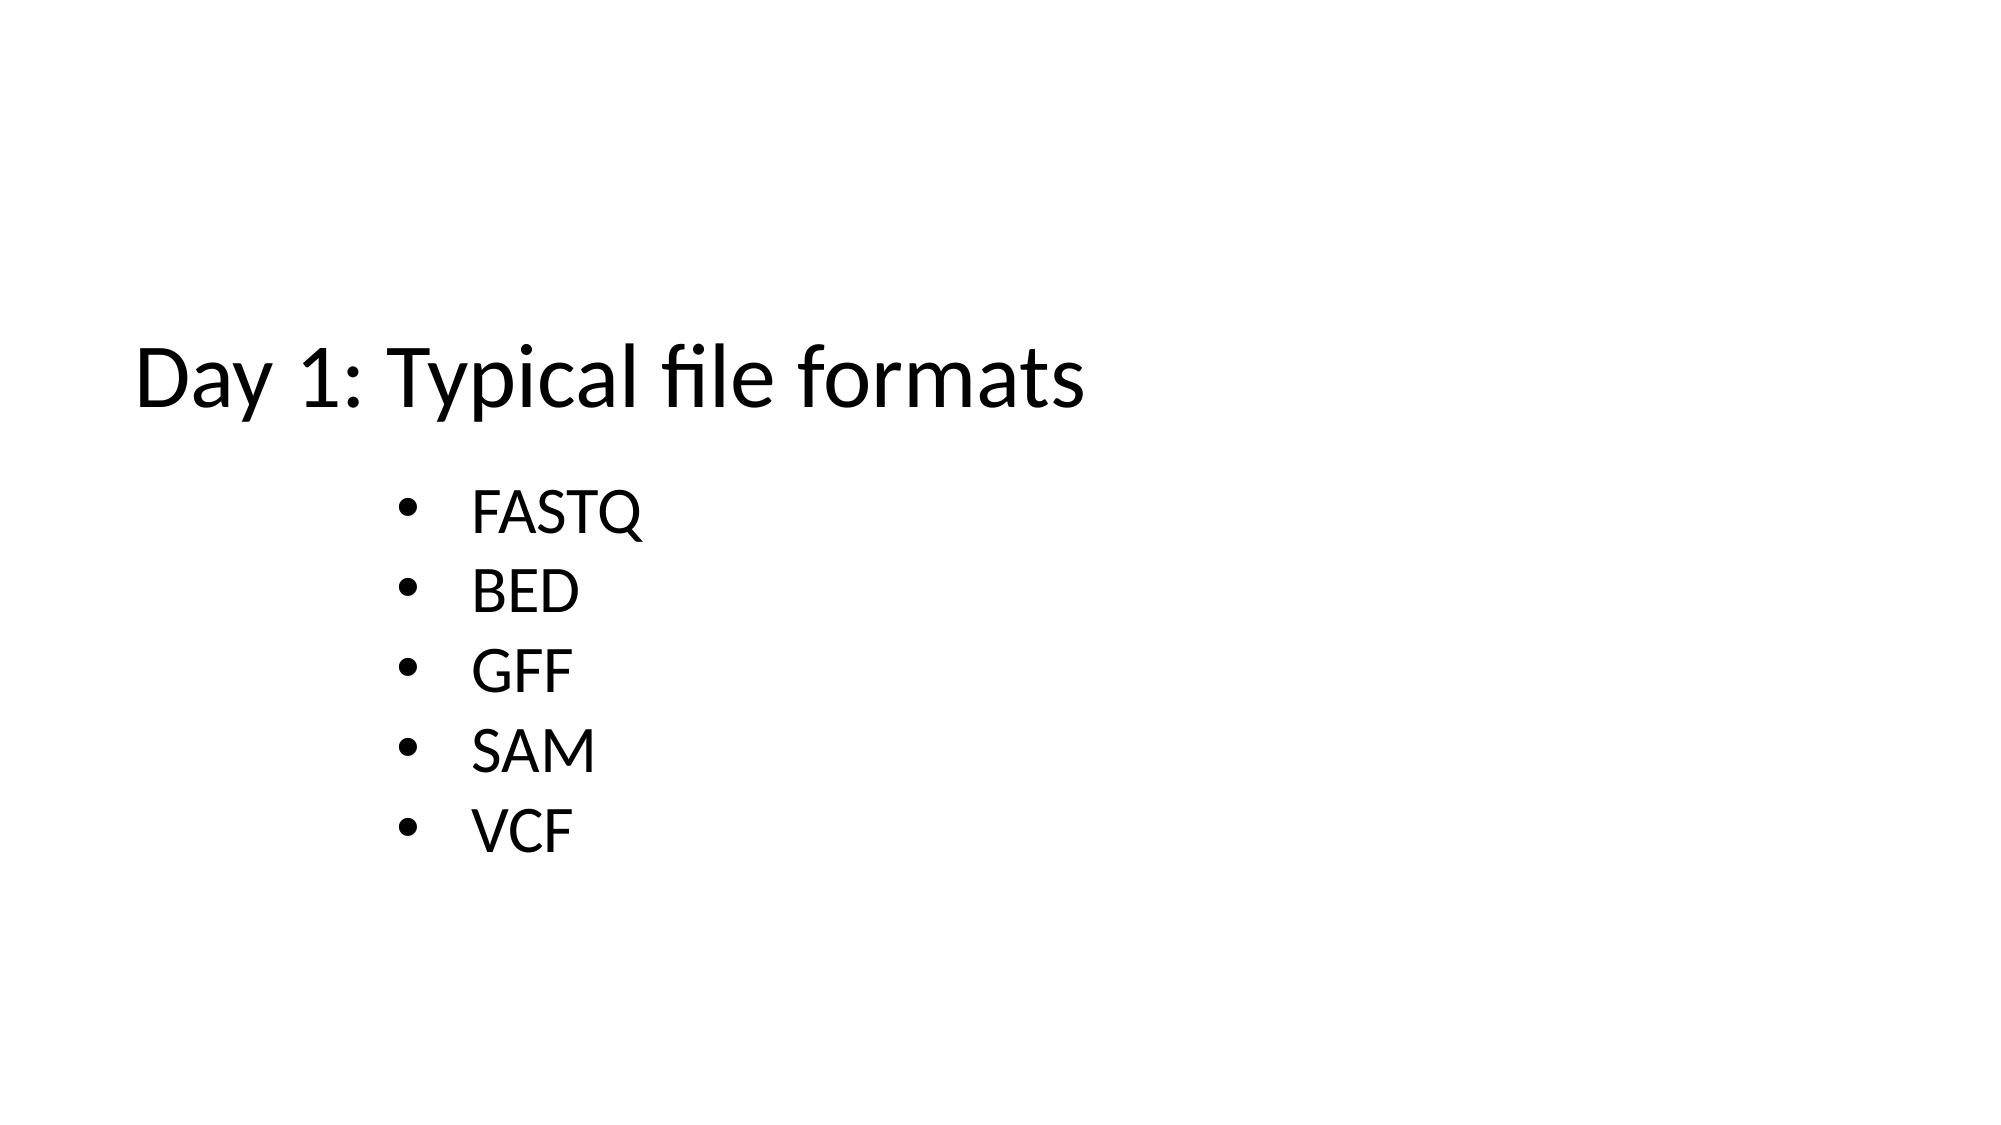

# Day 1: Typical file formats
FASTQ
BED
GFF
SAM
VCF